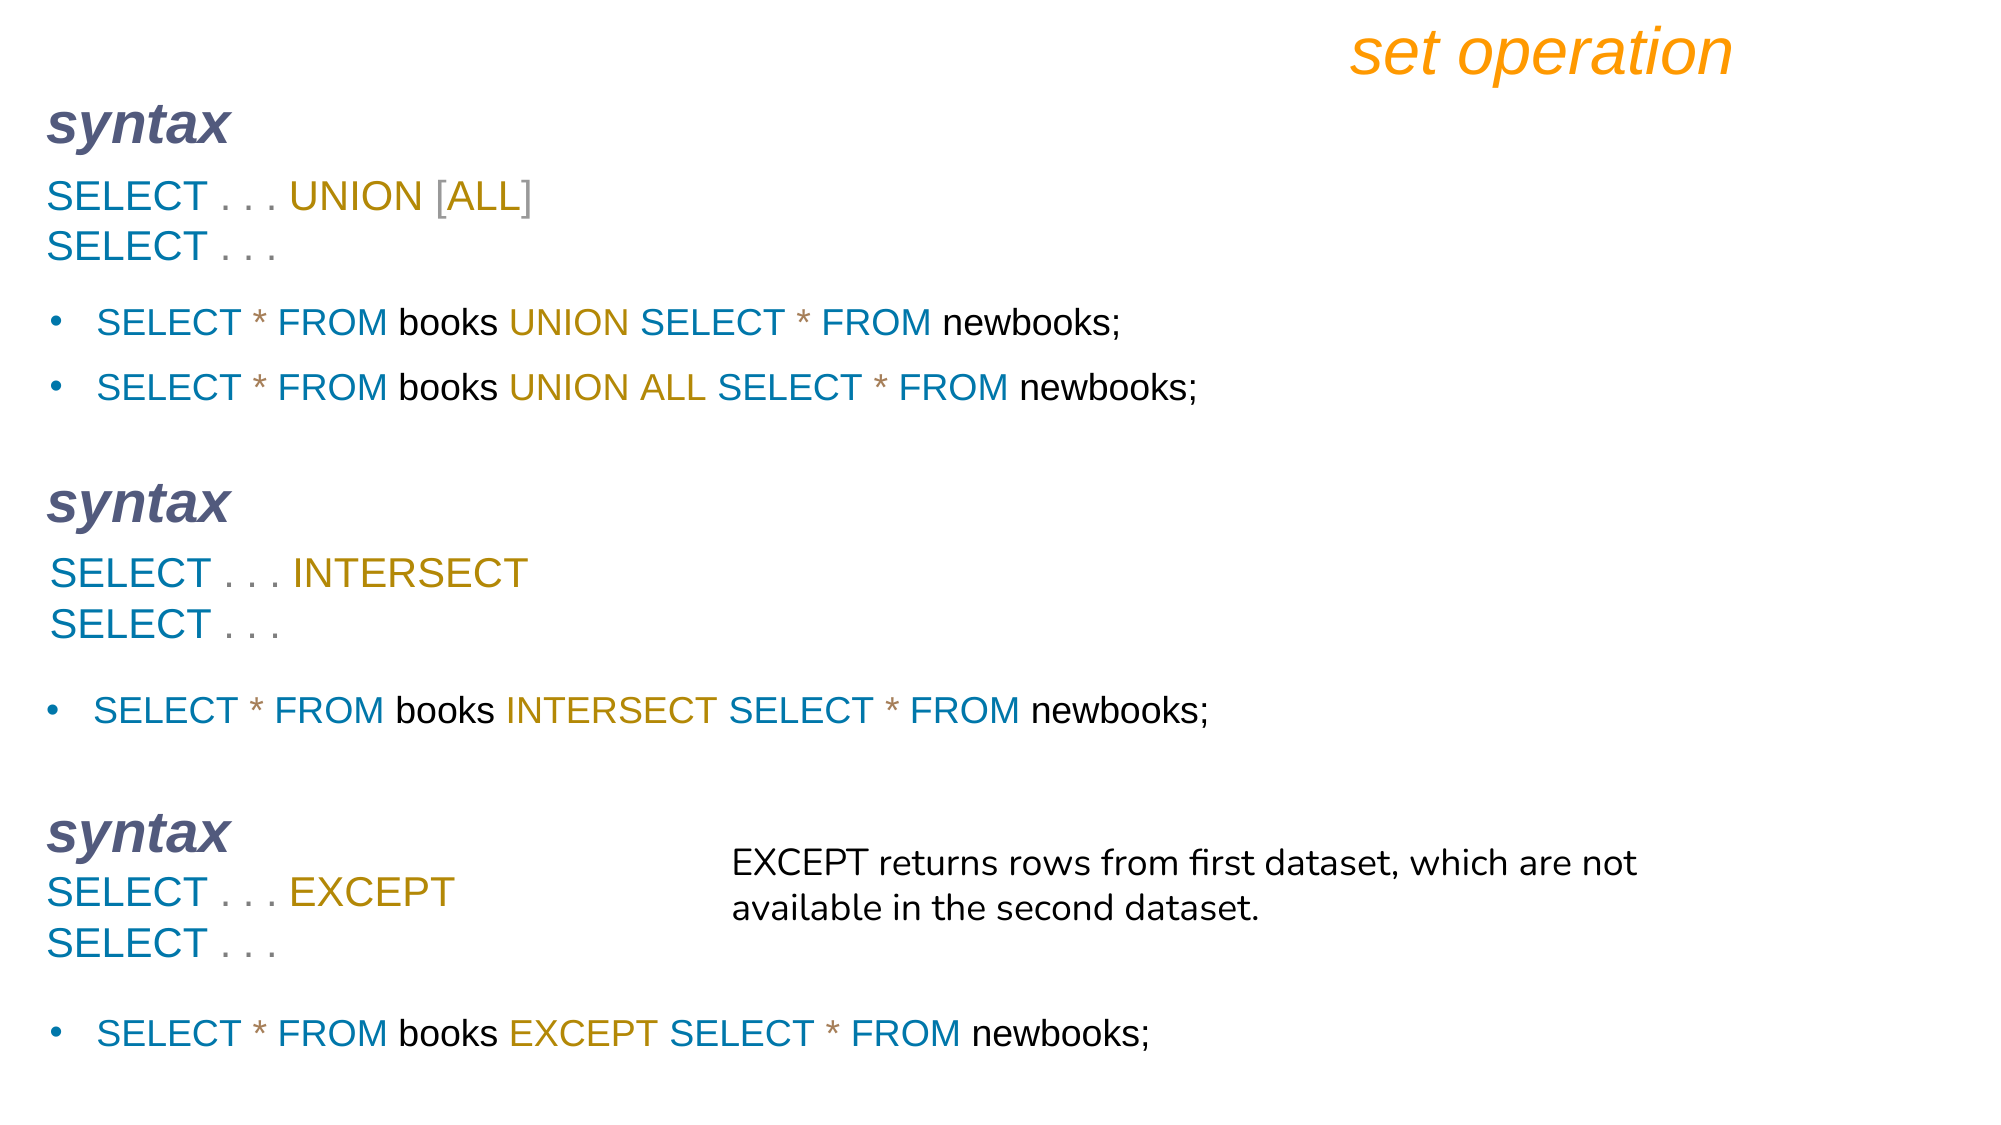

set operation
syntax
SELECT . . . UNION [ALL]
SELECT . . .
SELECT * FROM books UNION SELECT * FROM newbooks;

SELECT * FROM books UNION ALL SELECT * FROM newbooks;
syntax
SELECT . . . INTERSECT
SELECT . . .
SELECT * FROM books INTERSECT SELECT * FROM newbooks;
syntax
EXCEPT returns rows from first dataset, which are not available in the second dataset.
SELECT . . . EXCEPT
SELECT . . .
SELECT * FROM books EXCEPT SELECT * FROM newbooks;